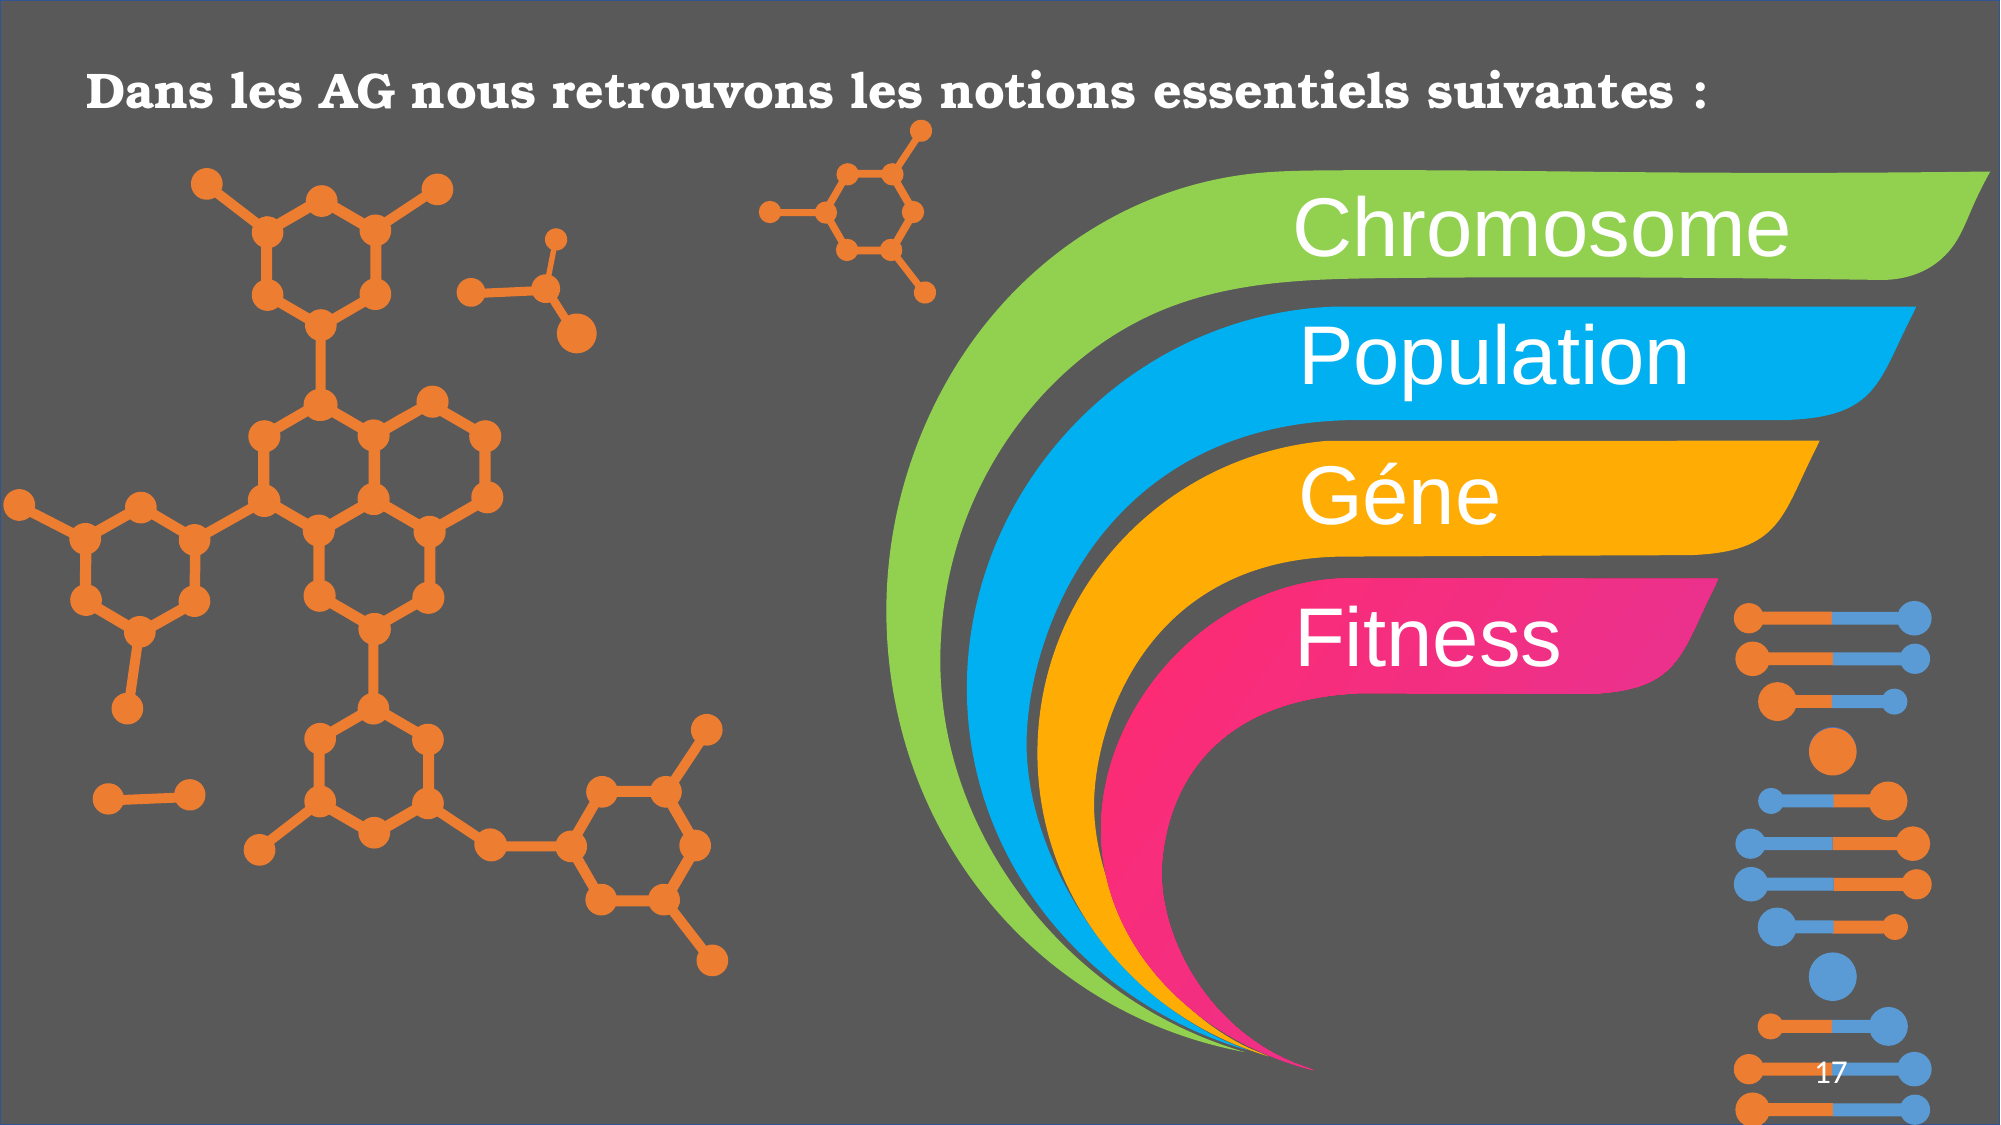

Dans les AG nous retrouvons les notions essentiels suivantes :

Chromosome

Population

Géne

Fitness

17